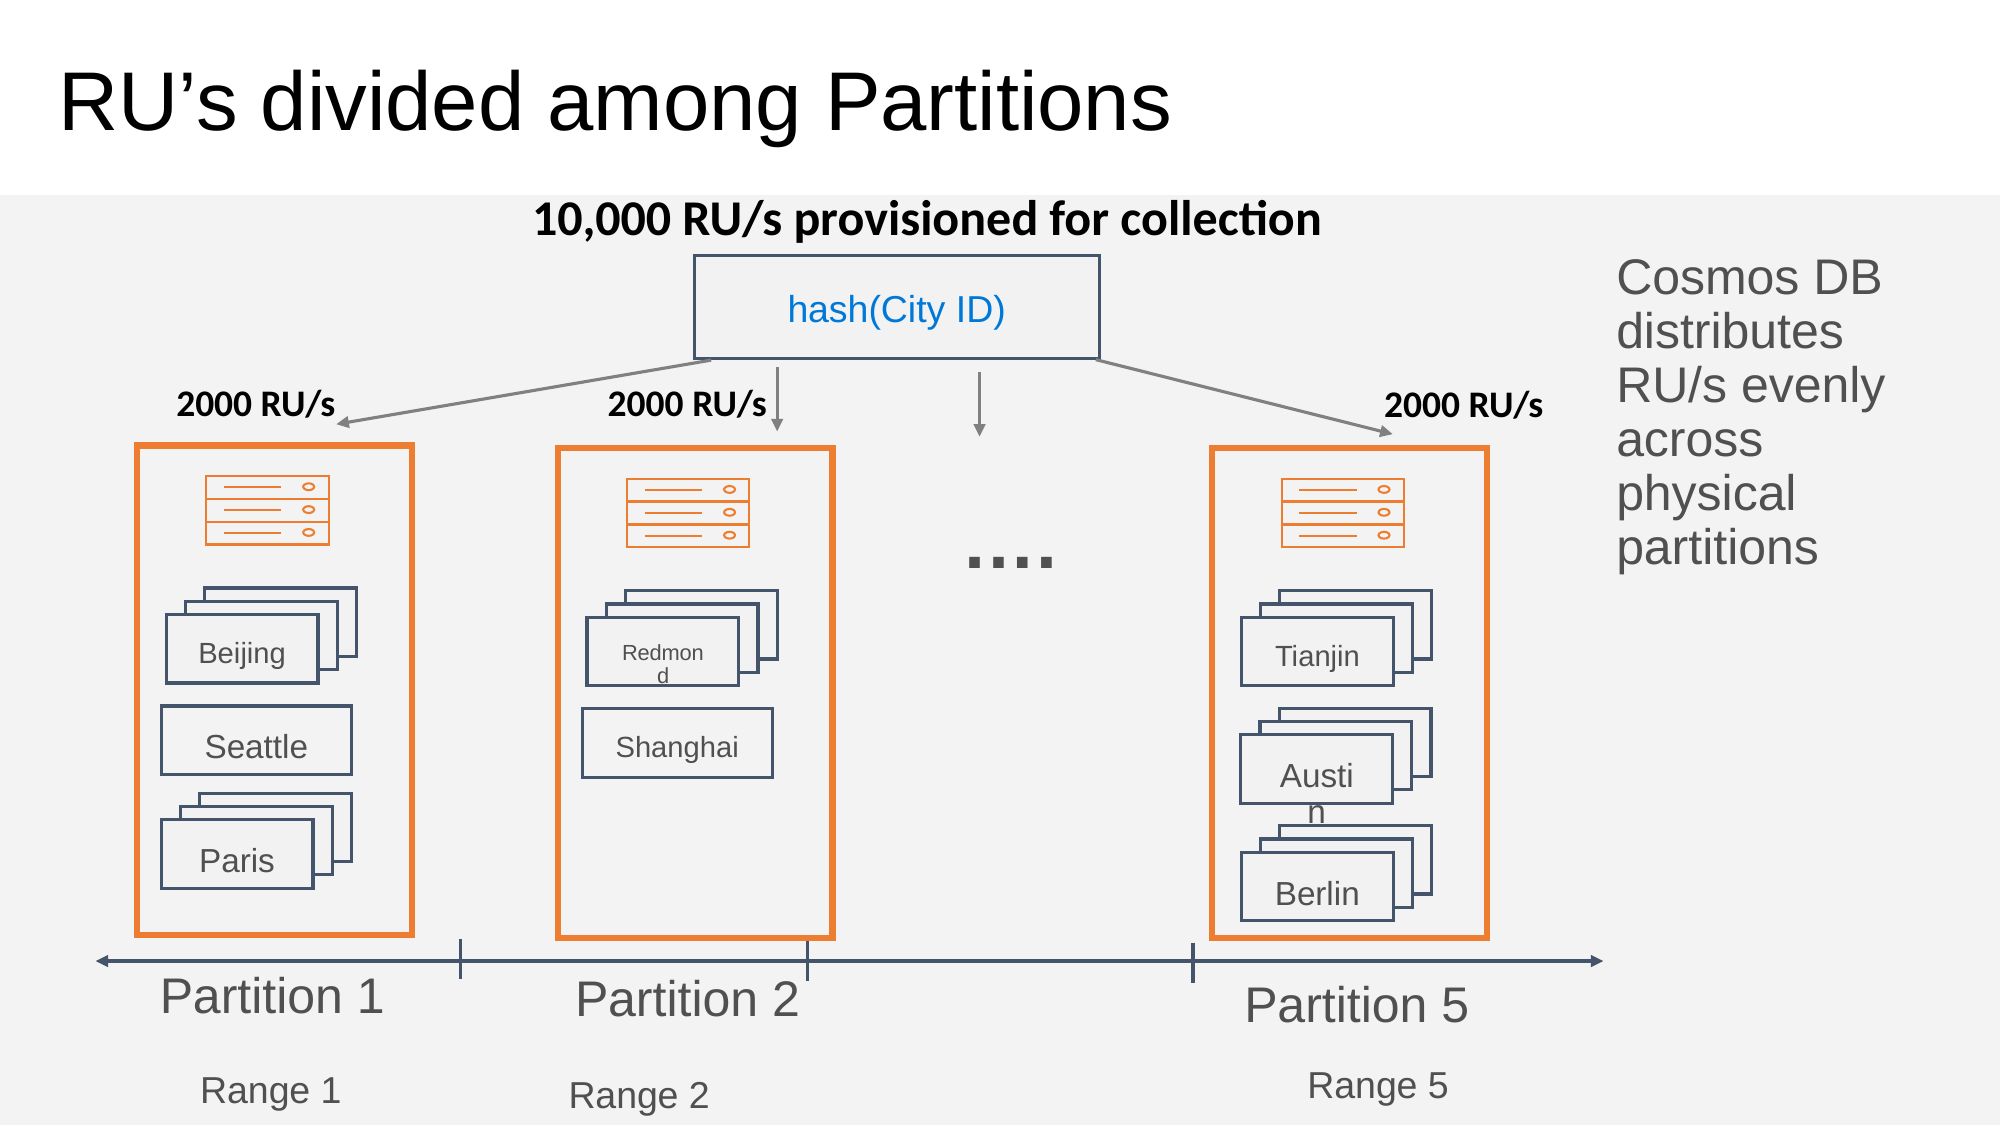

# RU’s divided among Partitions
10,000 RU/s provisioned for collection
Cosmos DB distributes RU/s evenly across physical partitions
hash(City ID)

Beijing
Seattle

Paris
2000 RU/s
2000 RU/s
2000 RU/s

Redmond
Shanghai

Tianjin

Berlin

Austin
….
Partition 1
Partition 2
Partition 5
Range 5
Range 1
Range 2